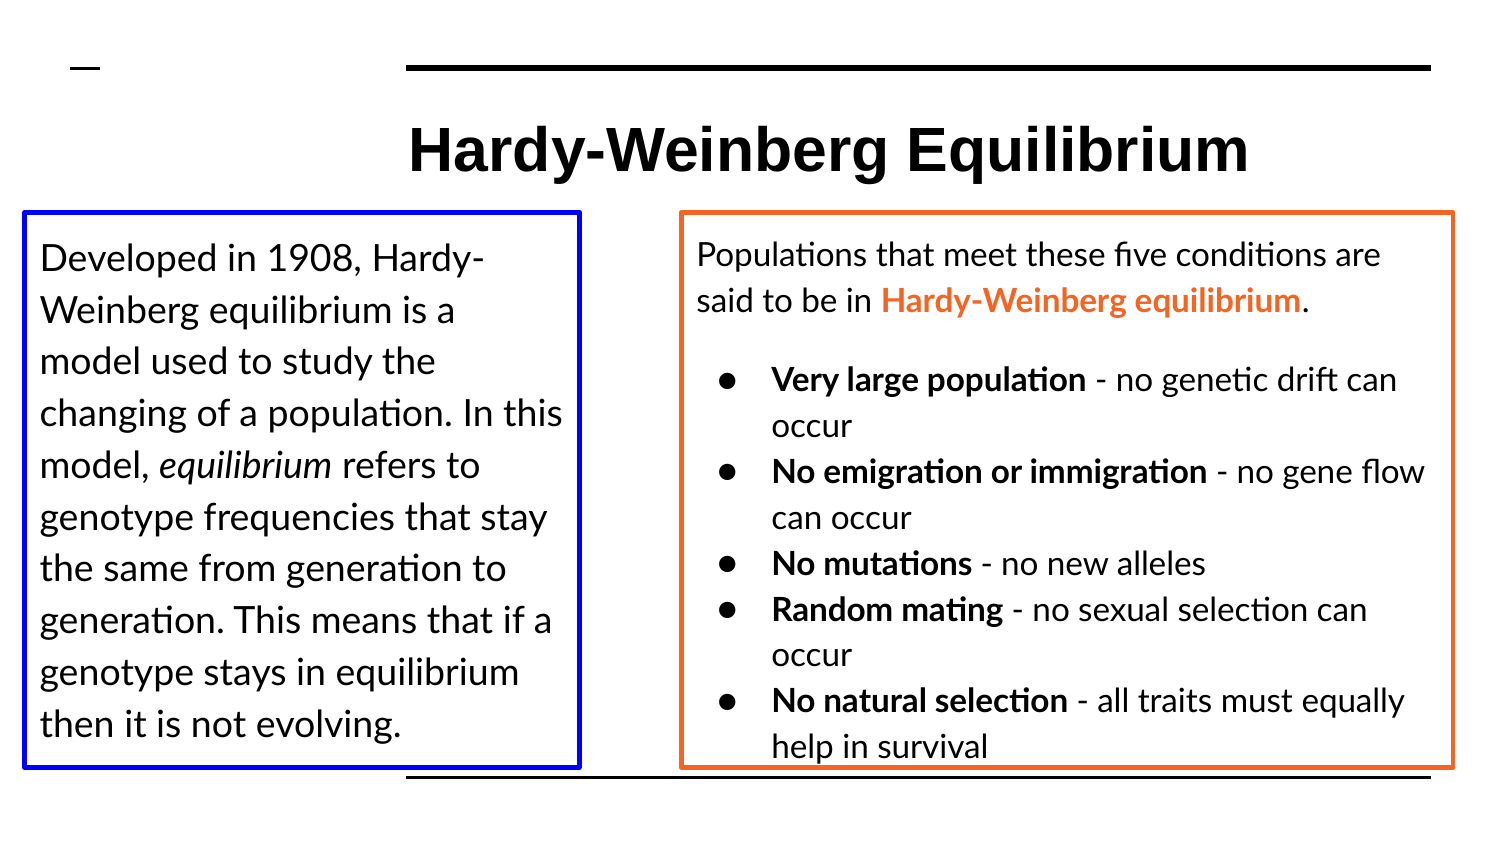

# Hardy-Weinberg Equilibrium
Developed in 1908, Hardy-Weinberg equilibrium is a model used to study the changing of a population. In this model, equilibrium refers to genotype frequencies that stay the same from generation to generation. This means that if a genotype stays in equilibrium then it is not evolving.
Populations that meet these five conditions are said to be in Hardy-Weinberg equilibrium.
Very large population - no genetic drift can occur
No emigration or immigration - no gene flow can occur
No mutations - no new alleles
Random mating - no sexual selection can occur
No natural selection - all traits must equally help in survival